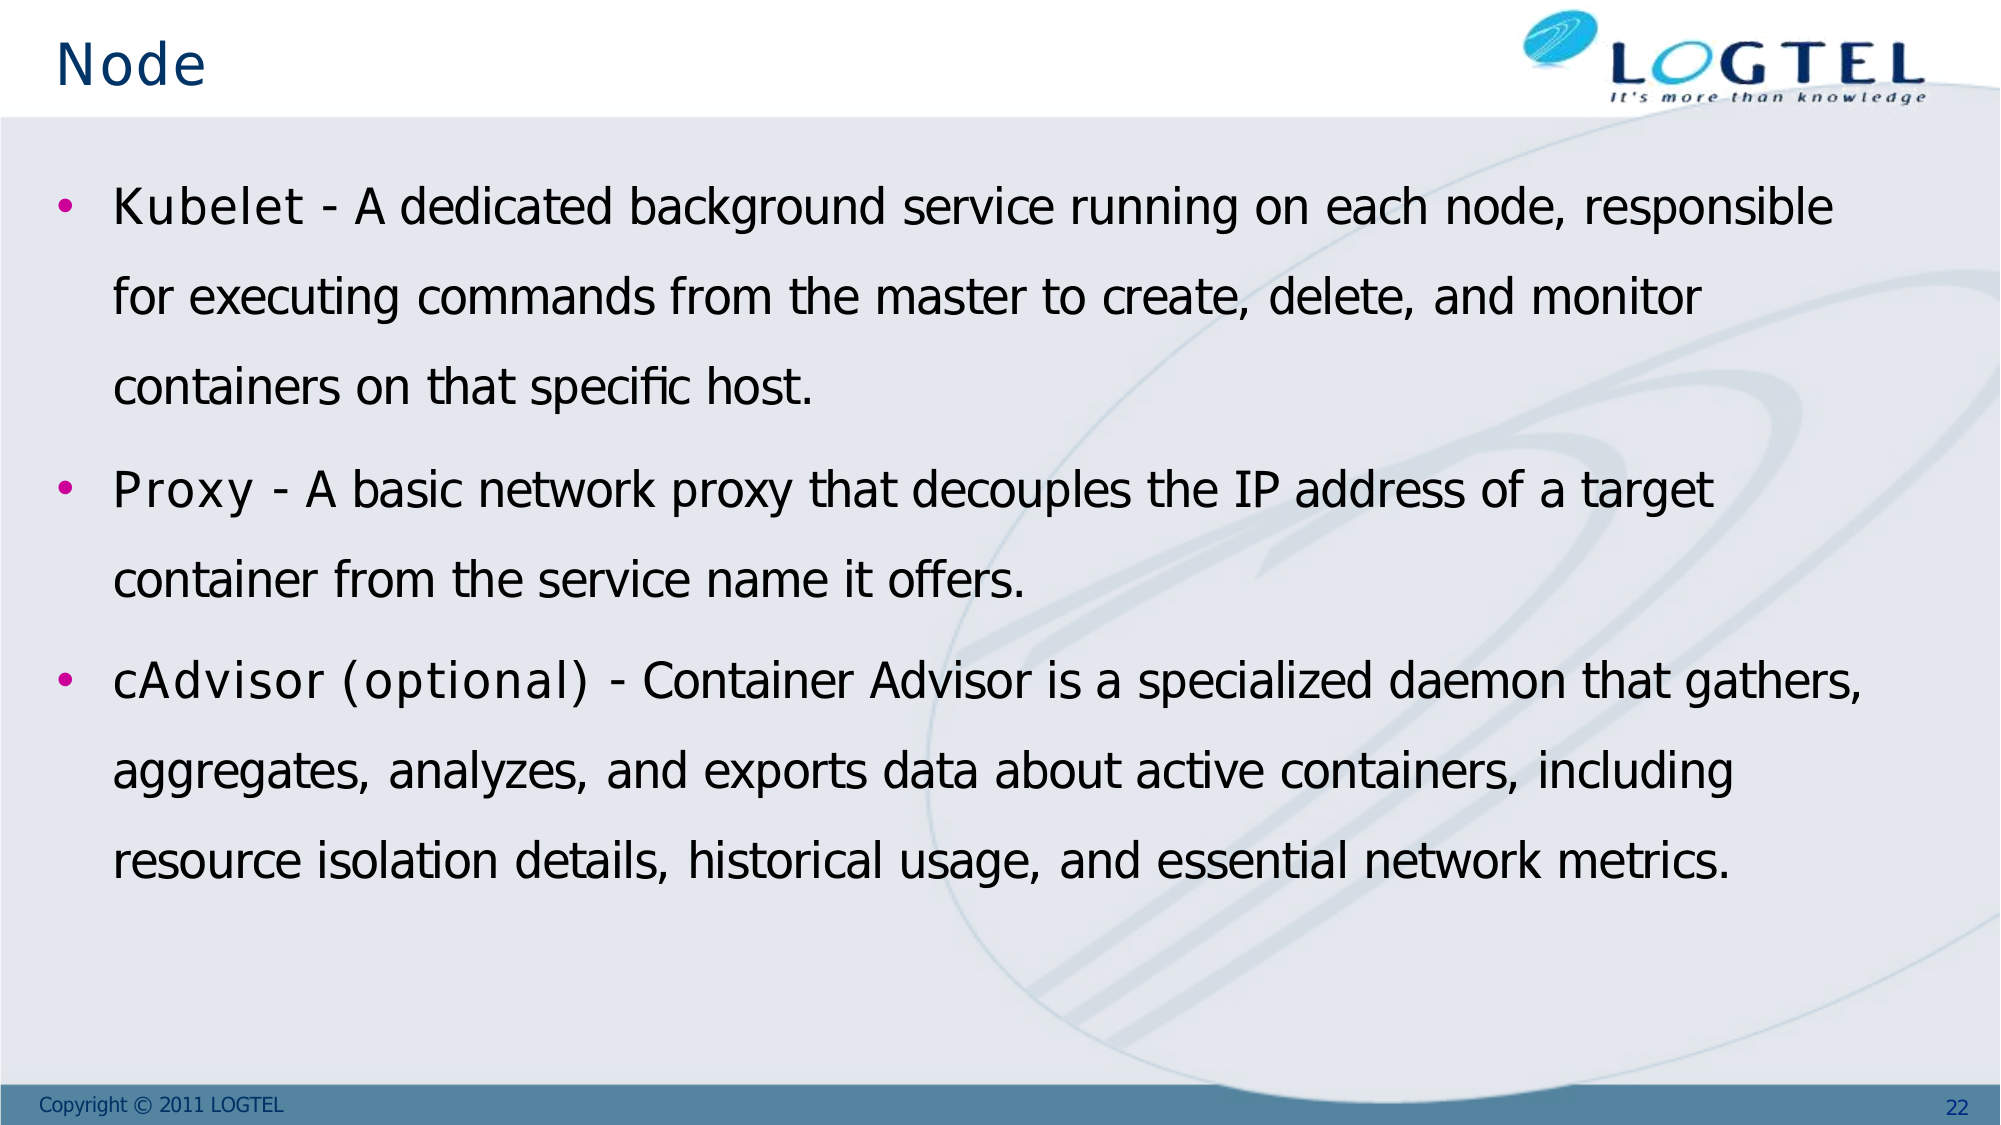

# Node
Kubelet - A dedicated background service running on each node, responsible for executing commands from the master to create, delete, and monitor containers on that specific host.
Proxy - A basic network proxy that decouples the IP address of a target container from the service name it offers.
cAdvisor (optional) - Container Advisor is a specialized daemon that gathers, aggregates, analyzes, and exports data about active containers, including resource isolation details, historical usage, and essential network metrics.
22